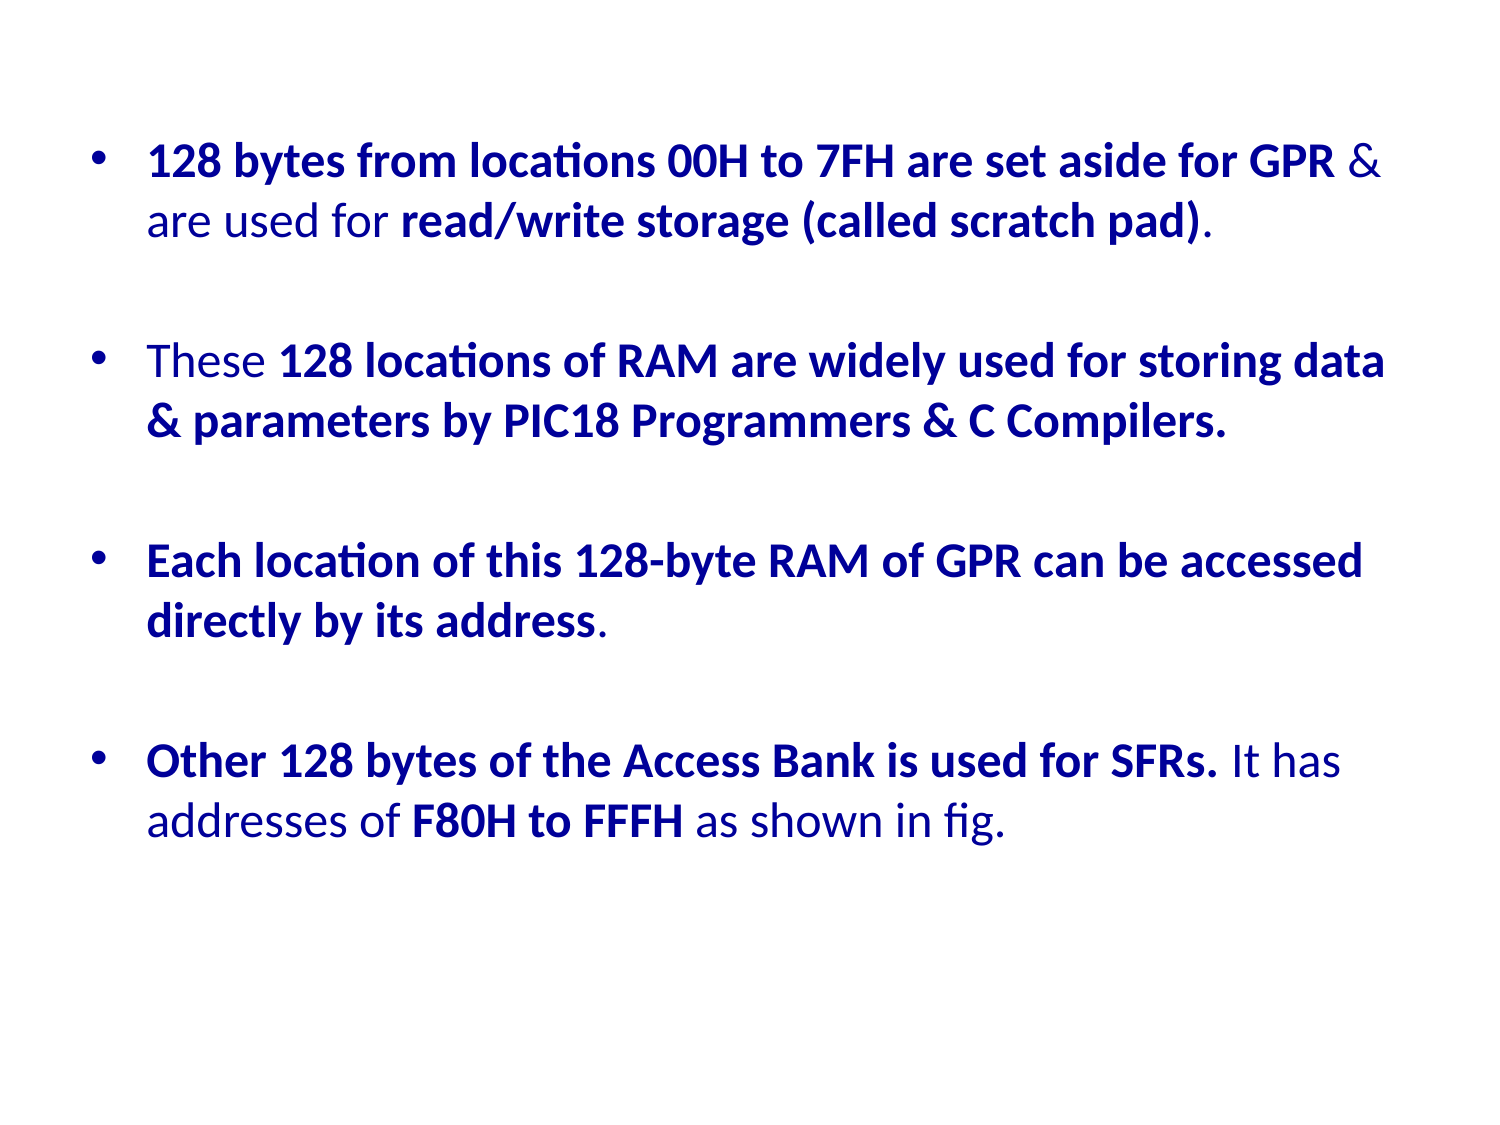

128 bytes from locations 00H to 7FH are set aside for GPR & are used for read/write storage (called scratch pad).

These 128 locations of RAM are widely used for storing data & parameters by PIC18 Programmers & C Compilers.

Each location of this 128-byte RAM of GPR can be accessed directly by its address.

Other 128 bytes of the Access Bank is used for SFRs. It has addresses of F80H to FFFH as shown in fig.